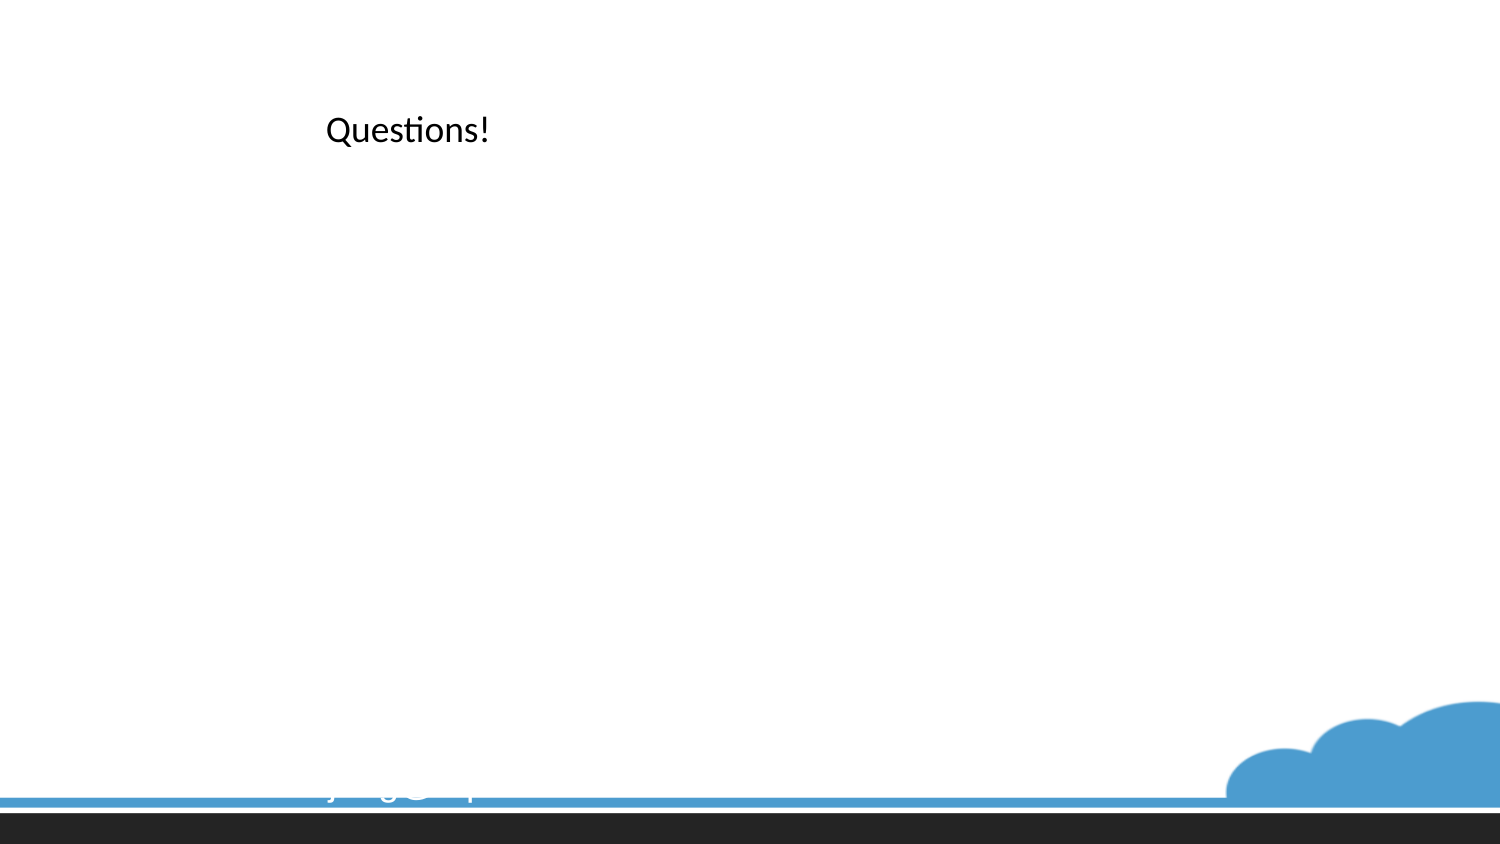

Questions!
# Thank You!
Questions?
Mike Jung
mjung@liquidweb.com